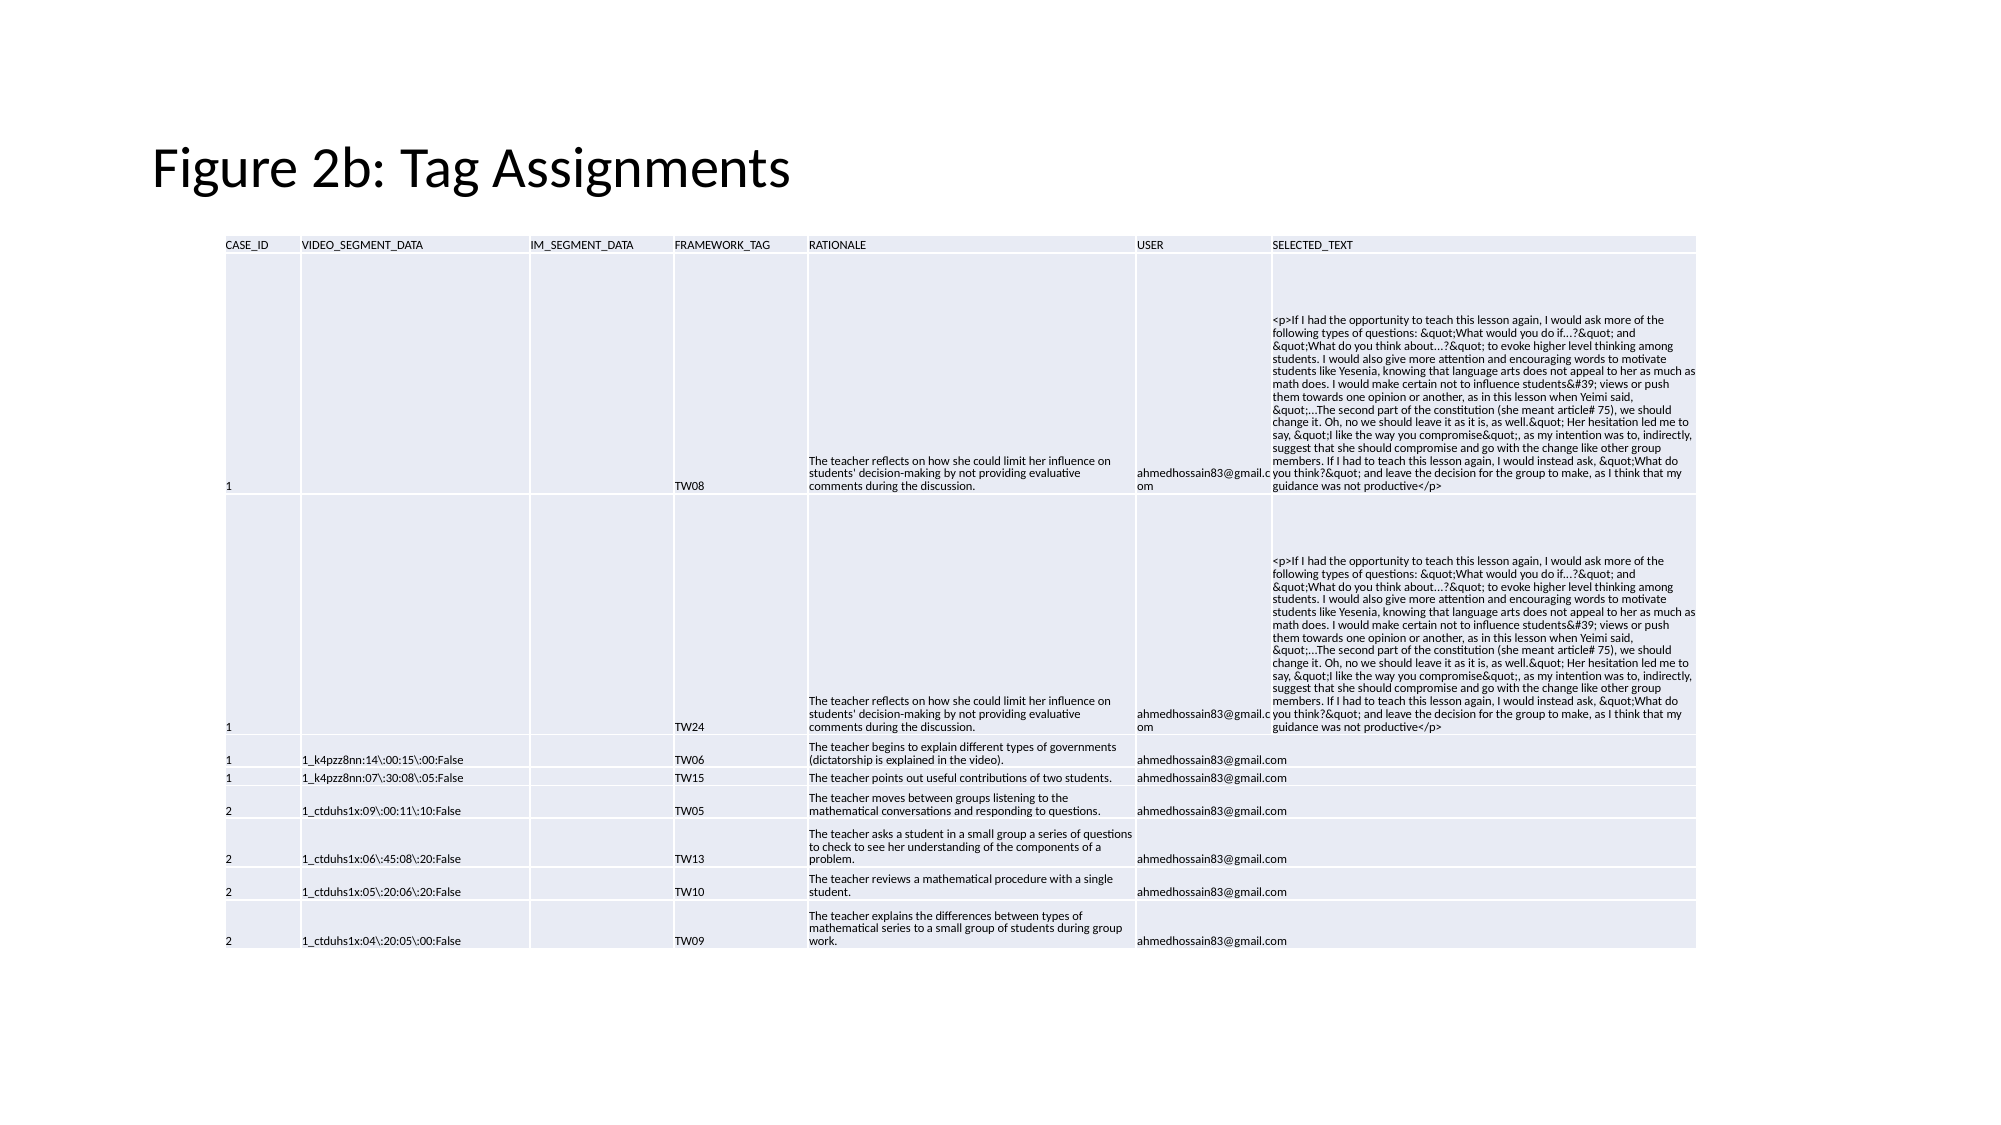

# Figure 2b: Tag Assignments
| CASE\_ID | VIDEO\_SEGMENT\_DATA | IM\_SEGMENT\_DATA | FRAMEWORK\_TAG | RATIONALE | USER | SELECTED\_TEXT |
| --- | --- | --- | --- | --- | --- | --- |
| 1 |  |  | TW08 | The teacher reflects on how she could limit her influence on students' decision-making by not providing evaluative comments during the discussion. | ahmedhossain83@gmail.com | <p>If I had the opportunity to teach this lesson again, I would ask more of the following types of questions: &quot;What would you do if...?&quot; and &quot;What do you think about...?&quot; to evoke higher level thinking among students. I would also give more attention and encouraging words to motivate students like Yesenia, knowing that language arts does not appeal to her as much as math does. I would make certain not to influence students&#39; views or push them towards one opinion or another, as in this lesson when Yeimi said, &quot;...The second part of the constitution (she meant article# 75), we should change it. Oh, no we should leave it as it is, as well.&quot; Her hesitation led me to say, &quot;I like the way you compromise&quot;, as my intention was to, indirectly, suggest that she should compromise and go with the change like other group members. If I had to teach this lesson again, I would instead ask, &quot;What do you think?&quot; and leave the decision for the group to make, as I think that my guidance was not productive</p> |
| 1 |  |  | TW24 | The teacher reflects on how she could limit her influence on students' decision-making by not providing evaluative comments during the discussion. | ahmedhossain83@gmail.com | <p>If I had the opportunity to teach this lesson again, I would ask more of the following types of questions: &quot;What would you do if...?&quot; and &quot;What do you think about...?&quot; to evoke higher level thinking among students. I would also give more attention and encouraging words to motivate students like Yesenia, knowing that language arts does not appeal to her as much as math does. I would make certain not to influence students&#39; views or push them towards one opinion or another, as in this lesson when Yeimi said, &quot;...The second part of the constitution (she meant article# 75), we should change it. Oh, no we should leave it as it is, as well.&quot; Her hesitation led me to say, &quot;I like the way you compromise&quot;, as my intention was to, indirectly, suggest that she should compromise and go with the change like other group members. If I had to teach this lesson again, I would instead ask, &quot;What do you think?&quot; and leave the decision for the group to make, as I think that my guidance was not productive</p> |
| 1 | 1\_k4pzz8nn:14\:00:15\:00:False |  | TW06 | The teacher begins to explain different types of governments (dictatorship is explained in the video). | ahmedhossain83@gmail.com |  |
| 1 | 1\_k4pzz8nn:07\:30:08\:05:False |  | TW15 | The teacher points out useful contributions of two students. | ahmedhossain83@gmail.com |  |
| 2 | 1\_ctduhs1x:09\:00:11\:10:False |  | TW05 | The teacher moves between groups listening to the mathematical conversations and responding to questions. | ahmedhossain83@gmail.com |  |
| 2 | 1\_ctduhs1x:06\:45:08\:20:False |  | TW13 | The teacher asks a student in a small group a series of questions to check to see her understanding of the components of a problem. | ahmedhossain83@gmail.com |  |
| 2 | 1\_ctduhs1x:05\:20:06\:20:False |  | TW10 | The teacher reviews a mathematical procedure with a single student. | ahmedhossain83@gmail.com |  |
| 2 | 1\_ctduhs1x:04\:20:05\:00:False |  | TW09 | The teacher explains the differences between types of mathematical series to a small group of students during group work. | ahmedhossain83@gmail.com |  |